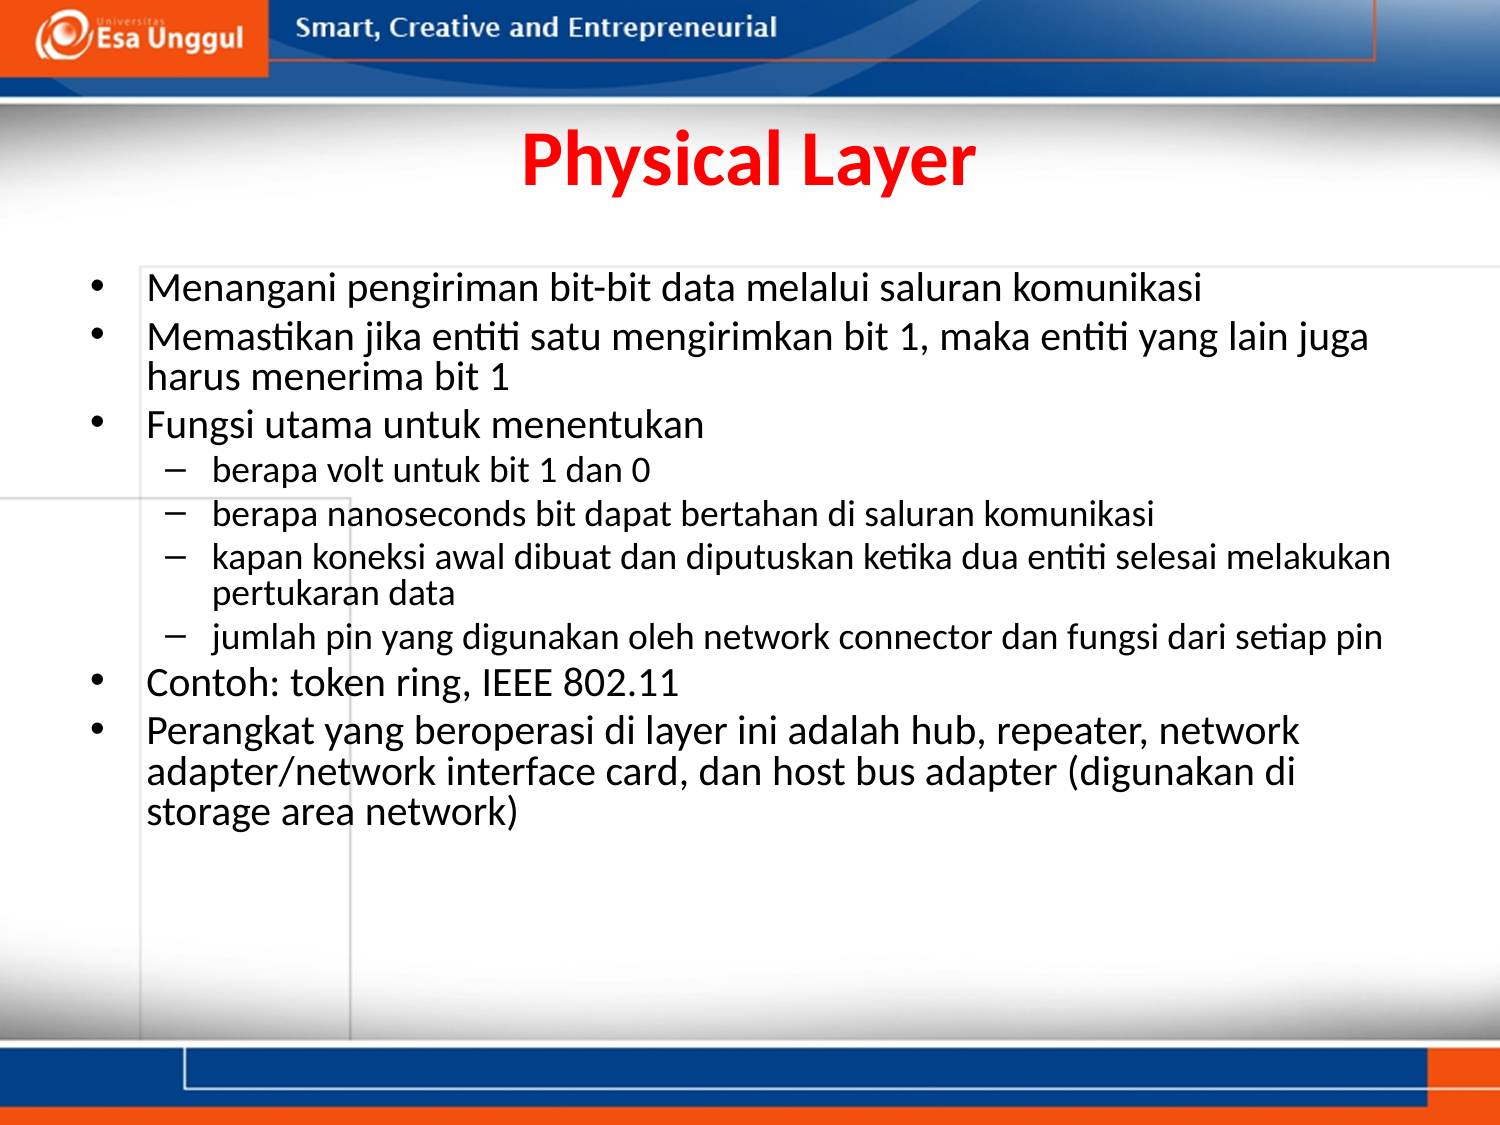

# Physical Layer
Menangani pengiriman bit-bit data melalui saluran komunikasi
Memastikan jika entiti satu mengirimkan bit 1, maka entiti yang lain juga harus menerima bit 1
Fungsi utama untuk menentukan
berapa volt untuk bit 1 dan 0
berapa nanoseconds bit dapat bertahan di saluran komunikasi
kapan koneksi awal dibuat dan diputuskan ketika dua entiti selesai melakukan pertukaran data
jumlah pin yang digunakan oleh network connector dan fungsi dari setiap pin
Contoh: token ring, IEEE 802.11
Perangkat yang beroperasi di layer ini adalah hub, repeater, network adapter/network interface card, dan host bus adapter (digunakan di storage area network)